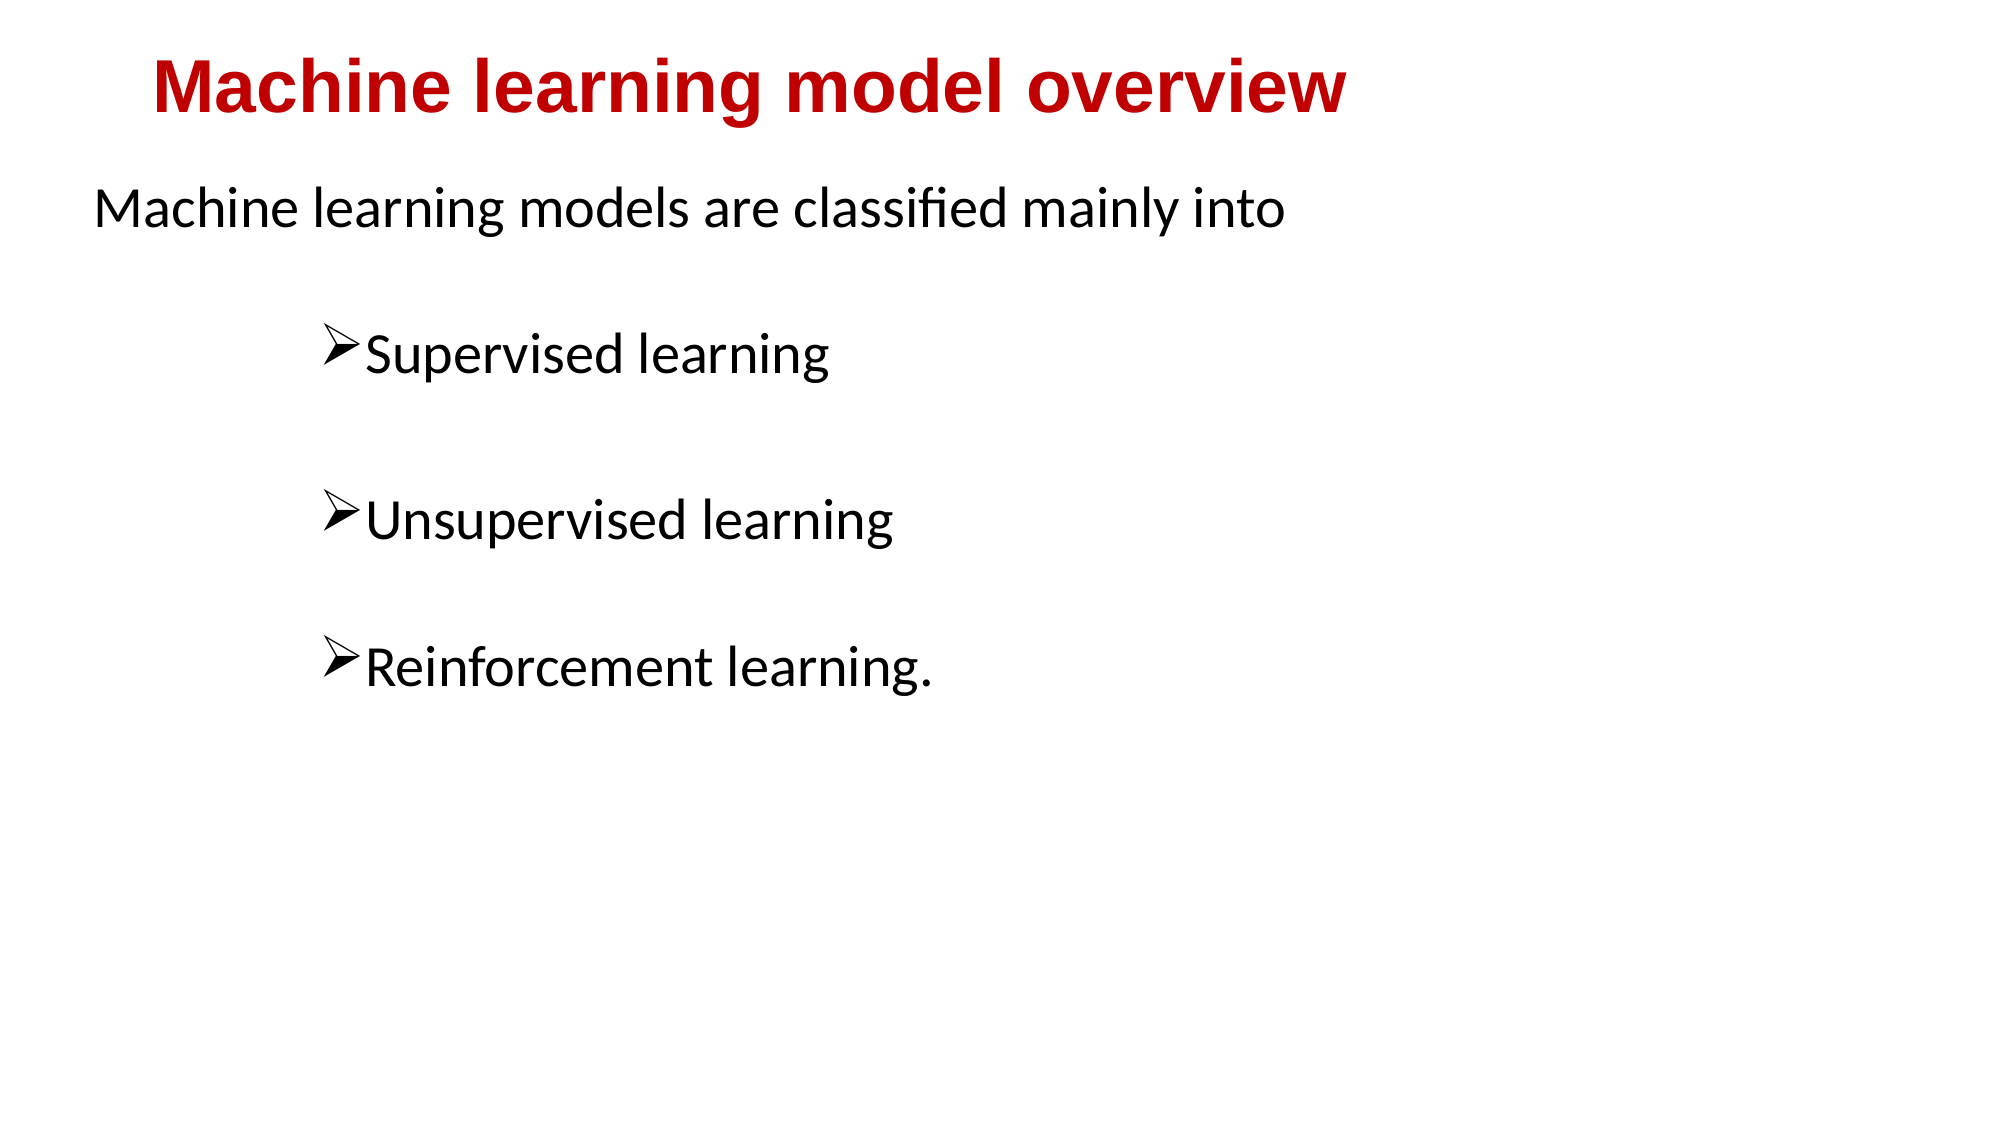

# Machine learning model overview
Machine learning models are classified mainly into

Supervised learning

Unsupervised learning

Reinforcement learning.